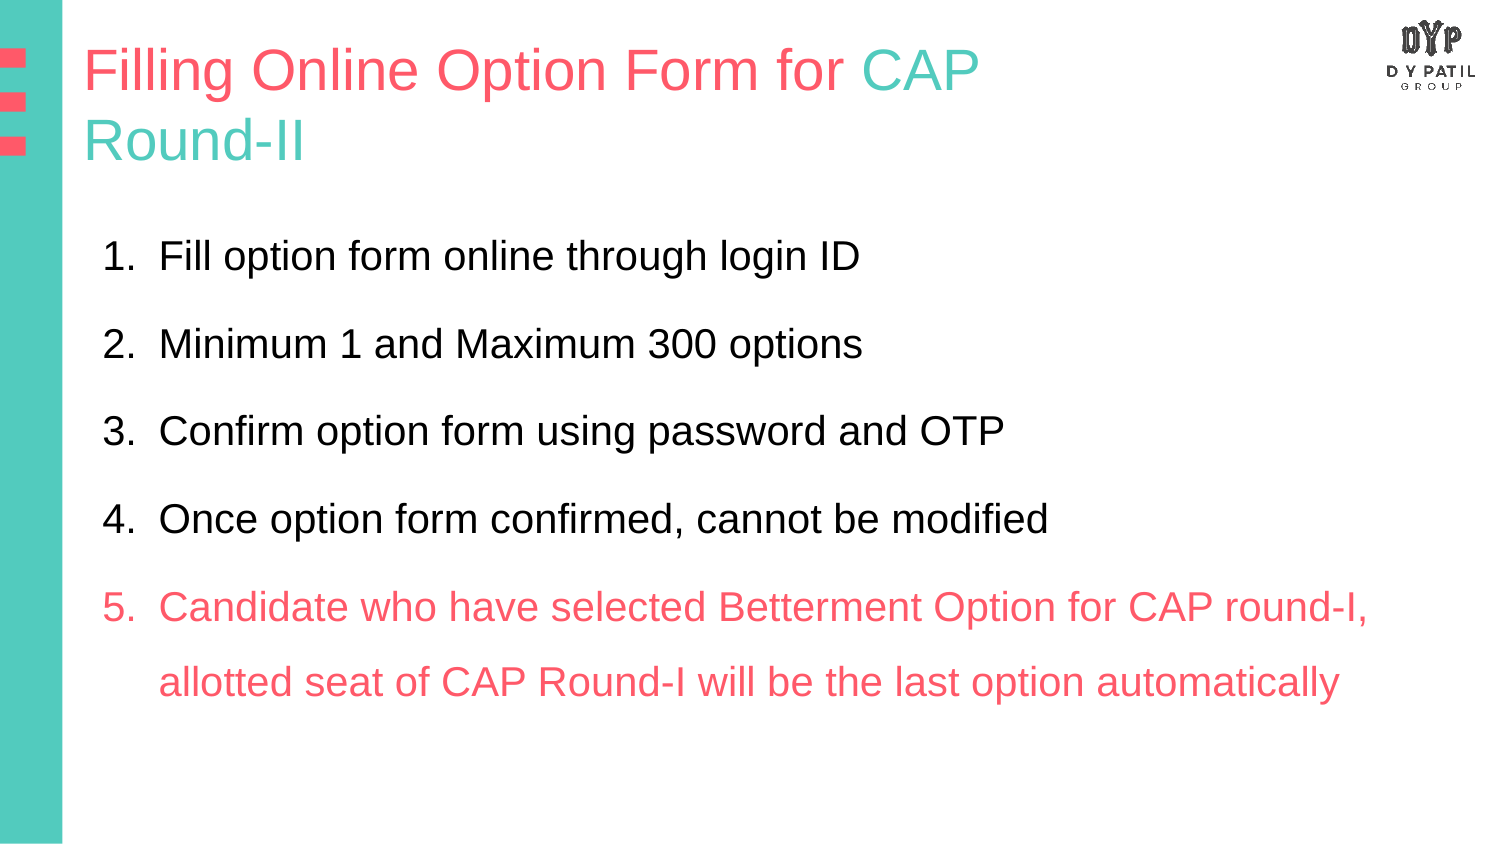

Filling Online Option Form for CAP Round-II

Fill option form online through login ID
Minimum 1 and Maximum 300 options
Confirm option form using password and OTP
Once option form confirmed, cannot be modified
Candidate who have selected Betterment Option for CAP round-I, allotted seat of CAP Round-I will be the last option automatically